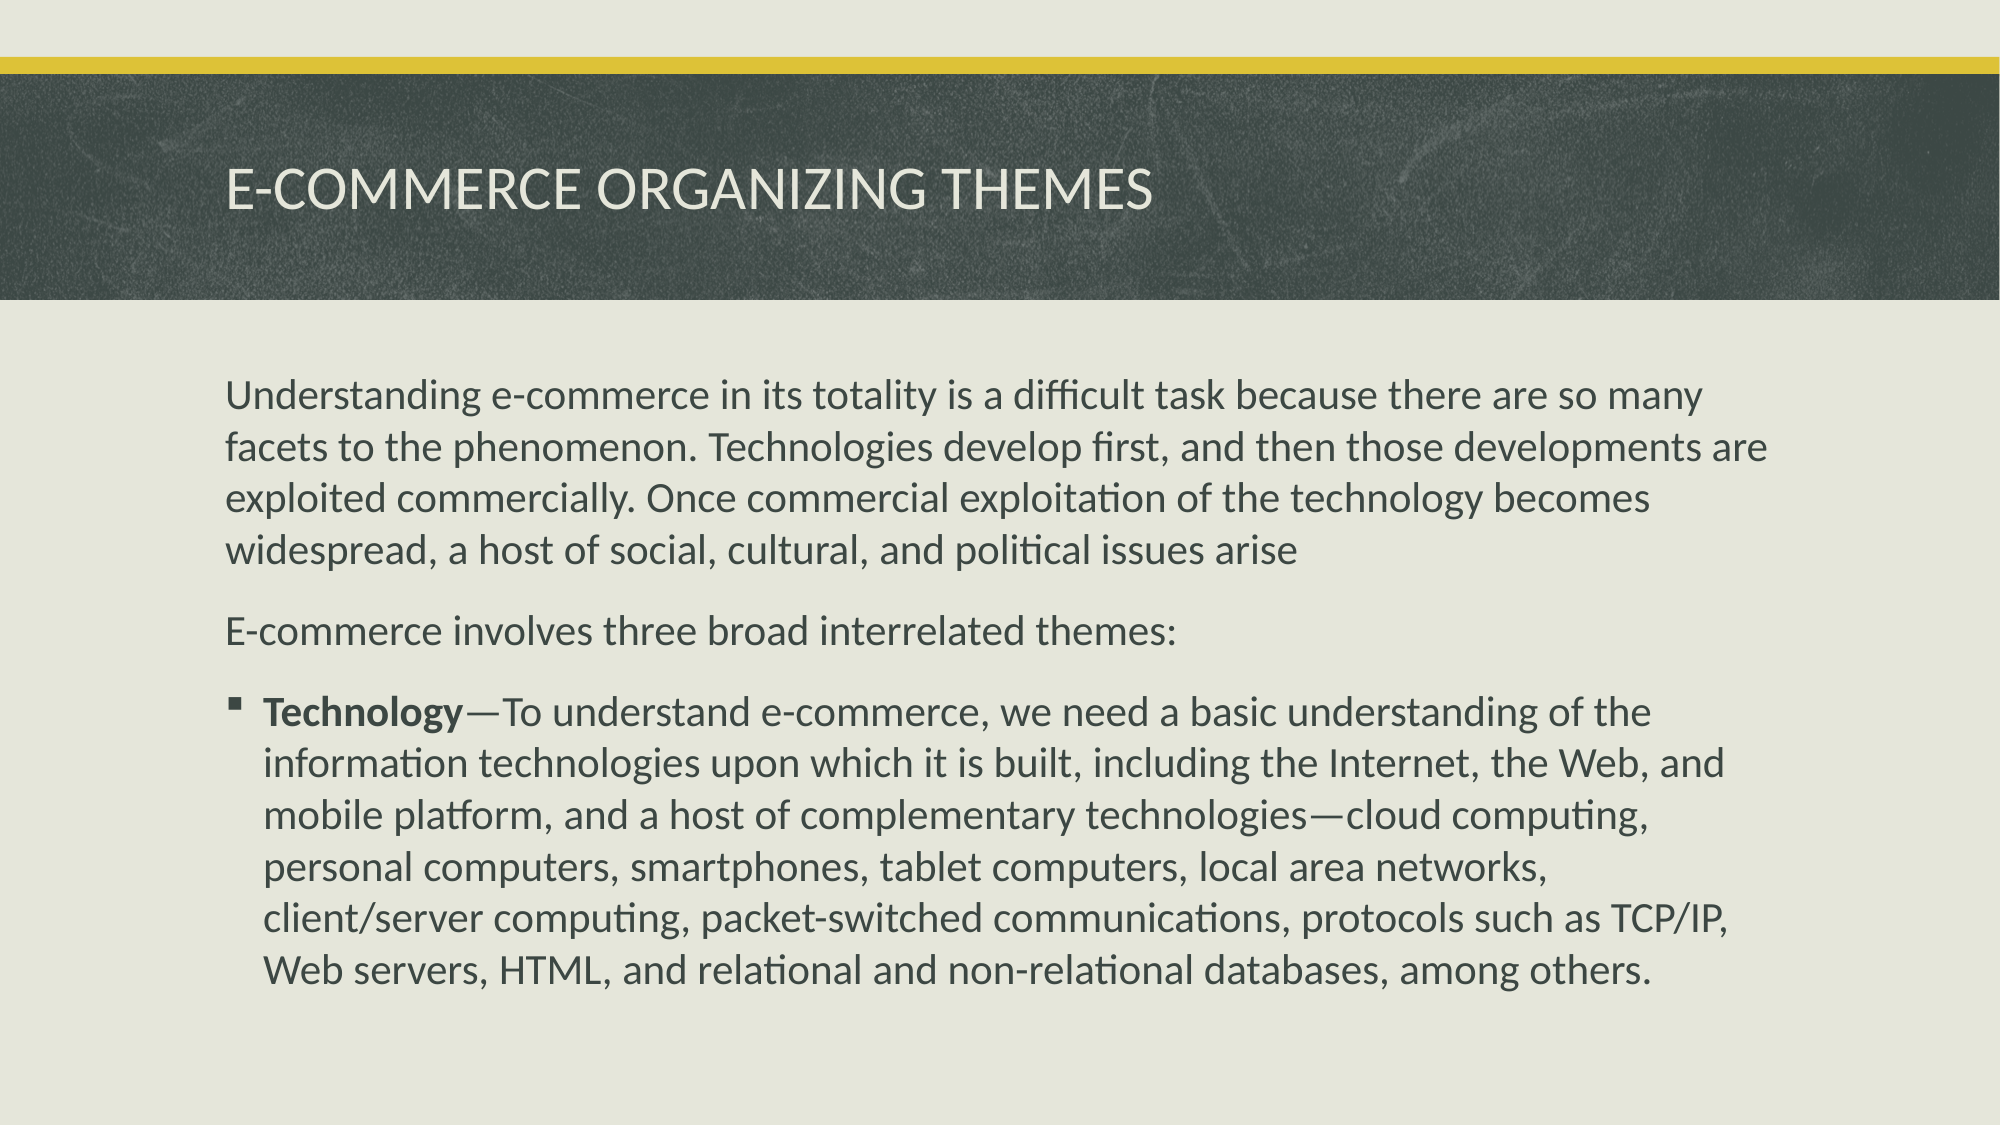

# E-COMMERCE ORGANIZING THEMES
Understanding e-commerce in its totality is a difficult task because there are so many facets to the phenomenon. Technologies develop first, and then those developments are exploited commercially. Once commercial exploitation of the technology becomes widespread, a host of social, cultural, and political issues arise
E-commerce involves three broad interrelated themes:
Technology—To understand e-commerce, we need a basic understanding of the information technologies upon which it is built, including the Internet, the Web, and mobile platform, and a host of complementary technologies—cloud computing, personal computers, smartphones, tablet computers, local area networks, client/server computing, packet-switched communications, protocols such as TCP/IP, Web servers, HTML, and relational and non-relational databases, among others.